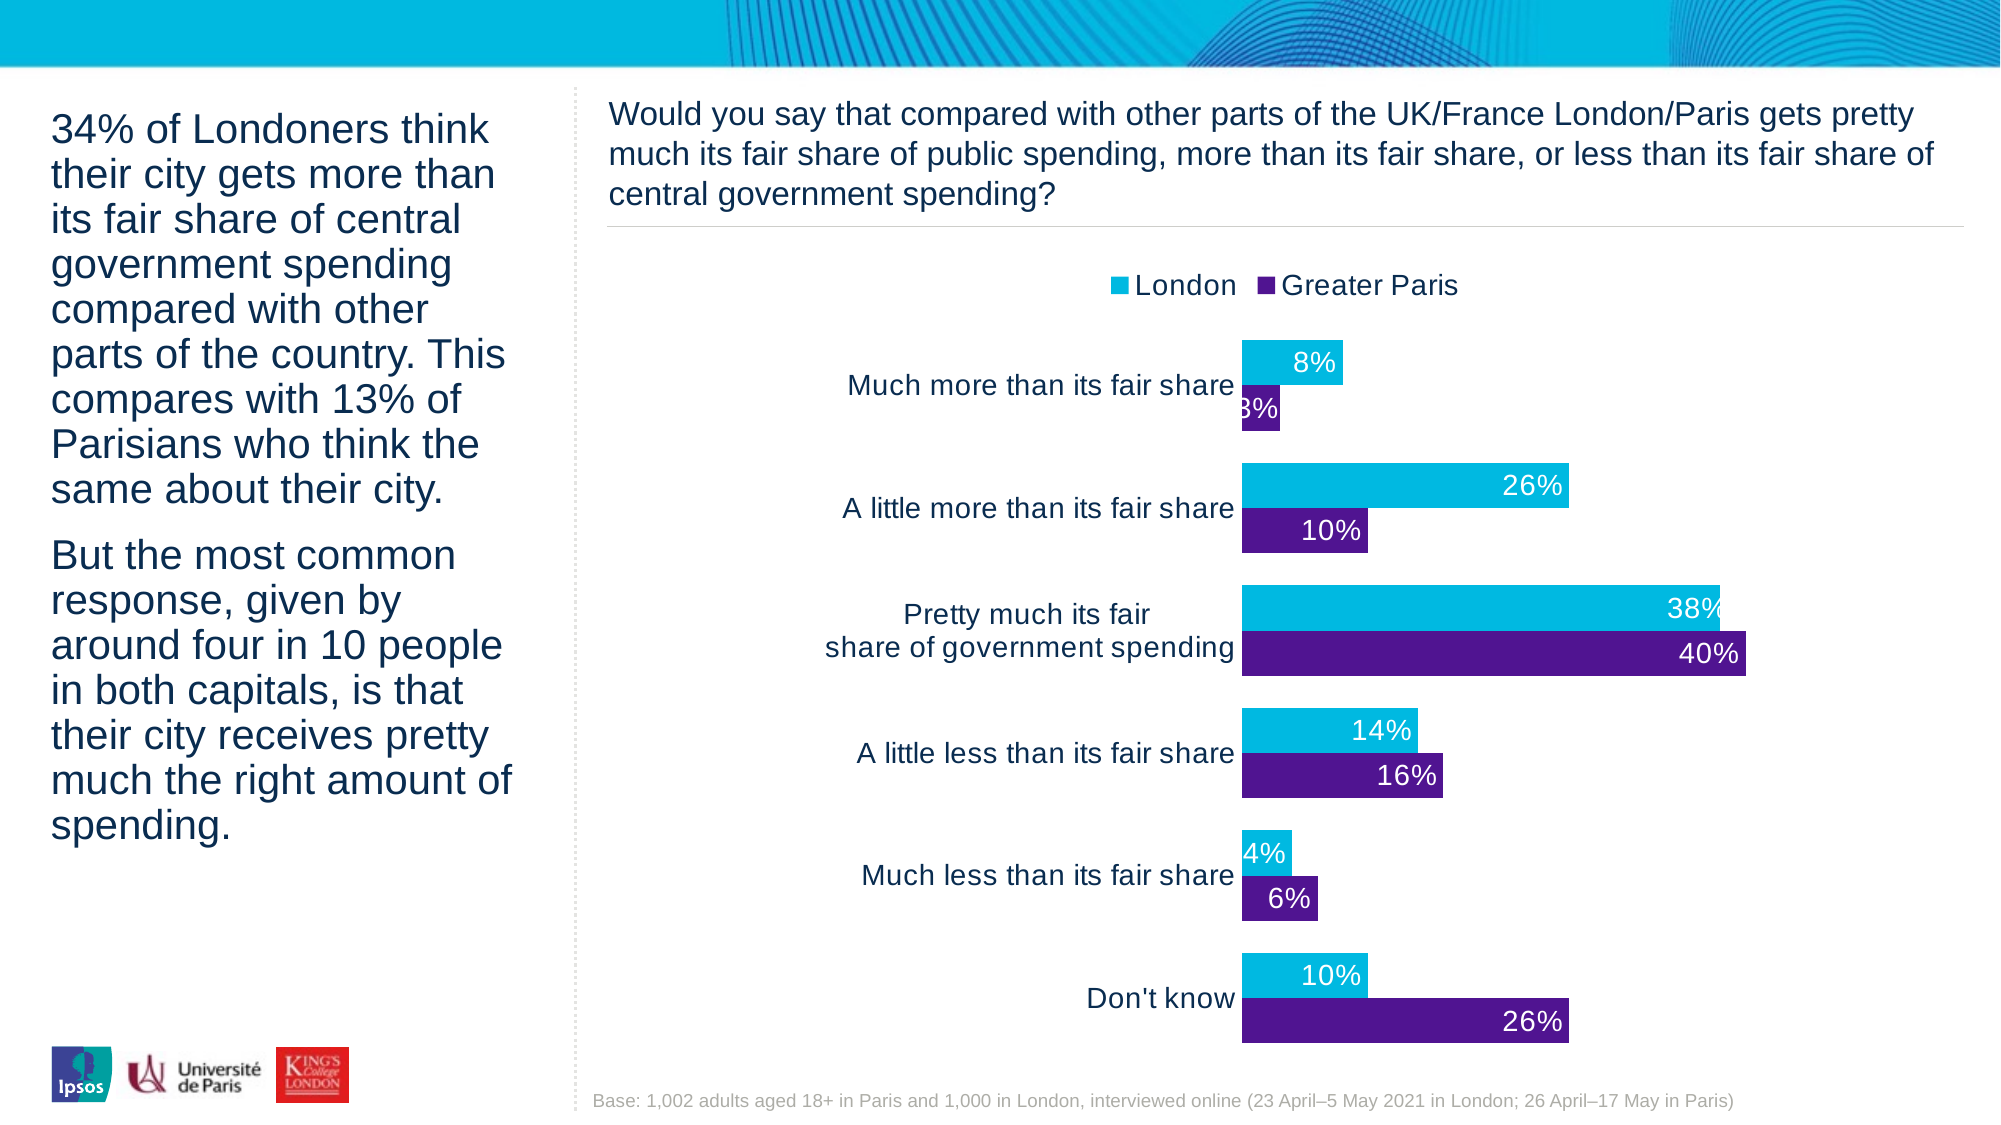

Would you say that compared with other parts of the UK/France London/Paris gets pretty much its fair share of public spending, more than its fair share, or less than its fair share of central government spending?
34% of Londoners think their city gets more than its fair share of central government spending compared with other parts of the country. This compares with 13% of Parisians who think the same about their city.
But the most common response, given by around four in 10 people in both capitals, is that their city receives pretty much the right amount of spending.

### Chart

| Category | Greater Paris | London |
|---|---|---|
| Don't know | 0.26 | 0.1 |
| Much less than its fair share | 0.06 | 0.04 |
| A little less than its fair share | 0.16 | 0.14 |
| Pretty much its fair
share of government spending | 0.4 | 0.38 |
| A little more than its fair share | 0.1 | 0.26 |
| Much more than its fair share | 0.03 | 0.08 |
Base: 1,002 adults aged 18+ in Paris and 1,000 in London, interviewed online (23 April–5 May 2021 in London; 26 April–17 May in Paris)